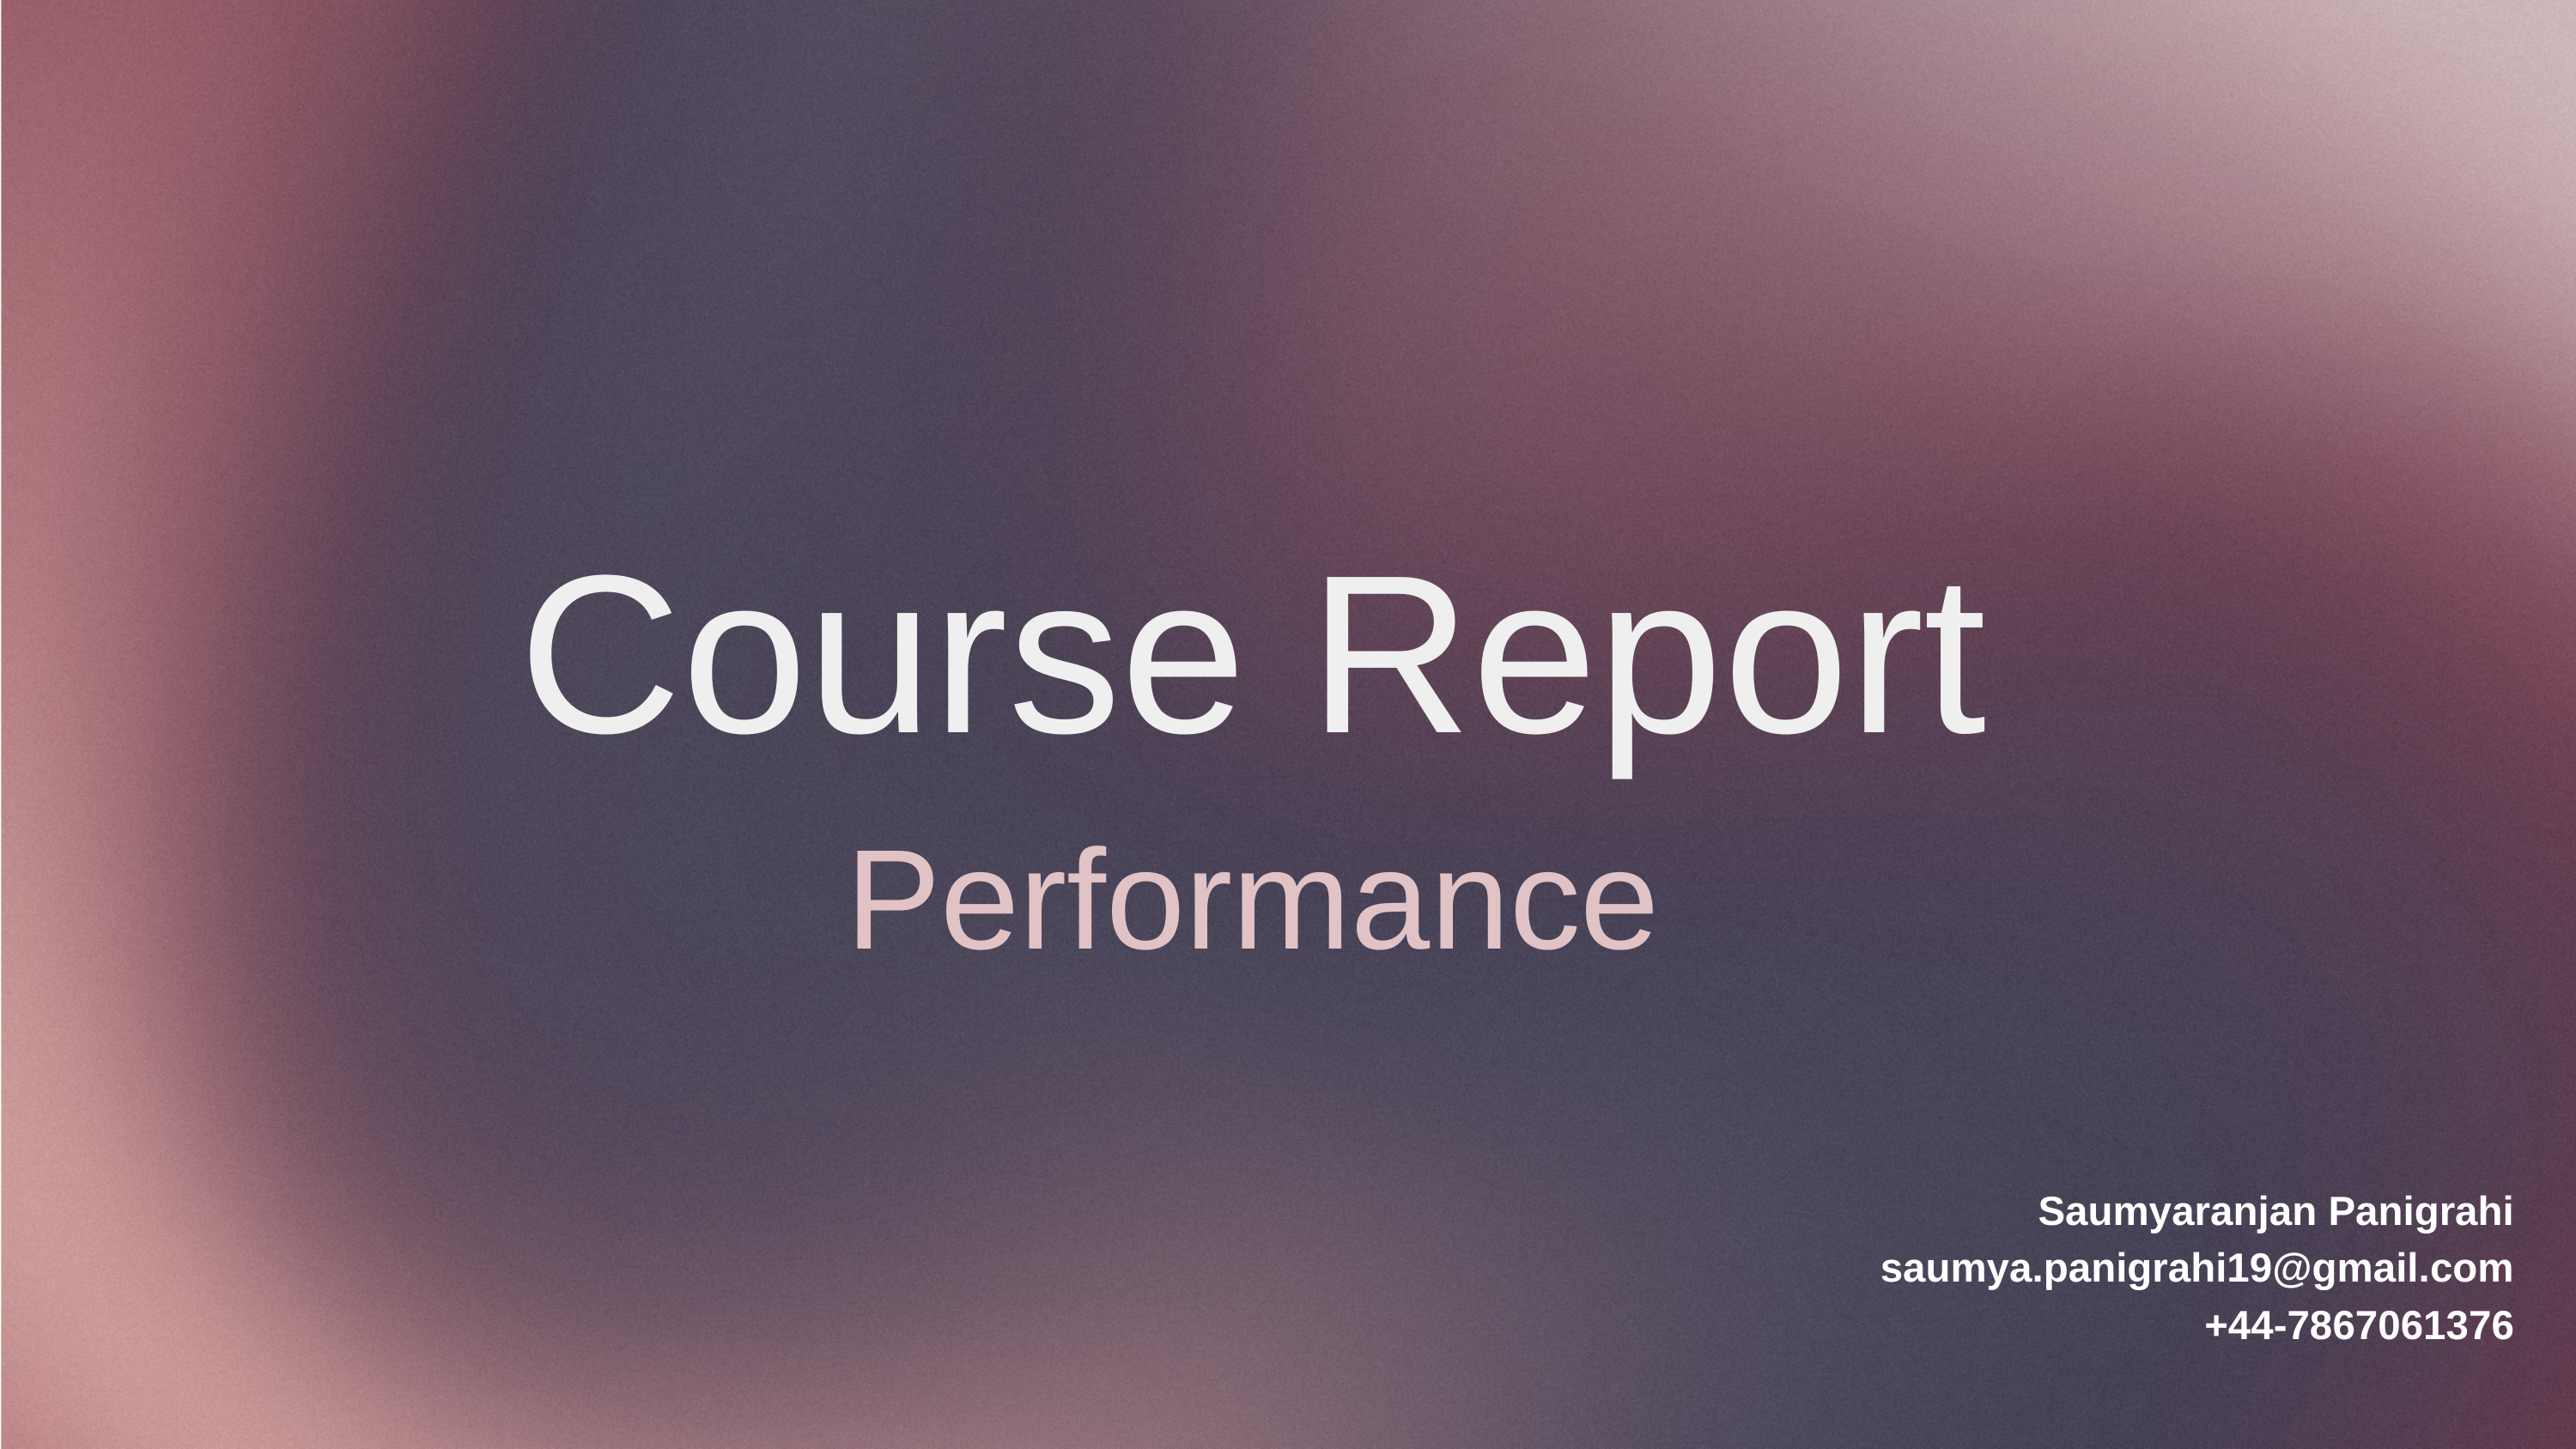

Course Report
Performance
Saumyaranjan Panigrahi
saumya.panigrahi19@gmail.com
+44-7867061376